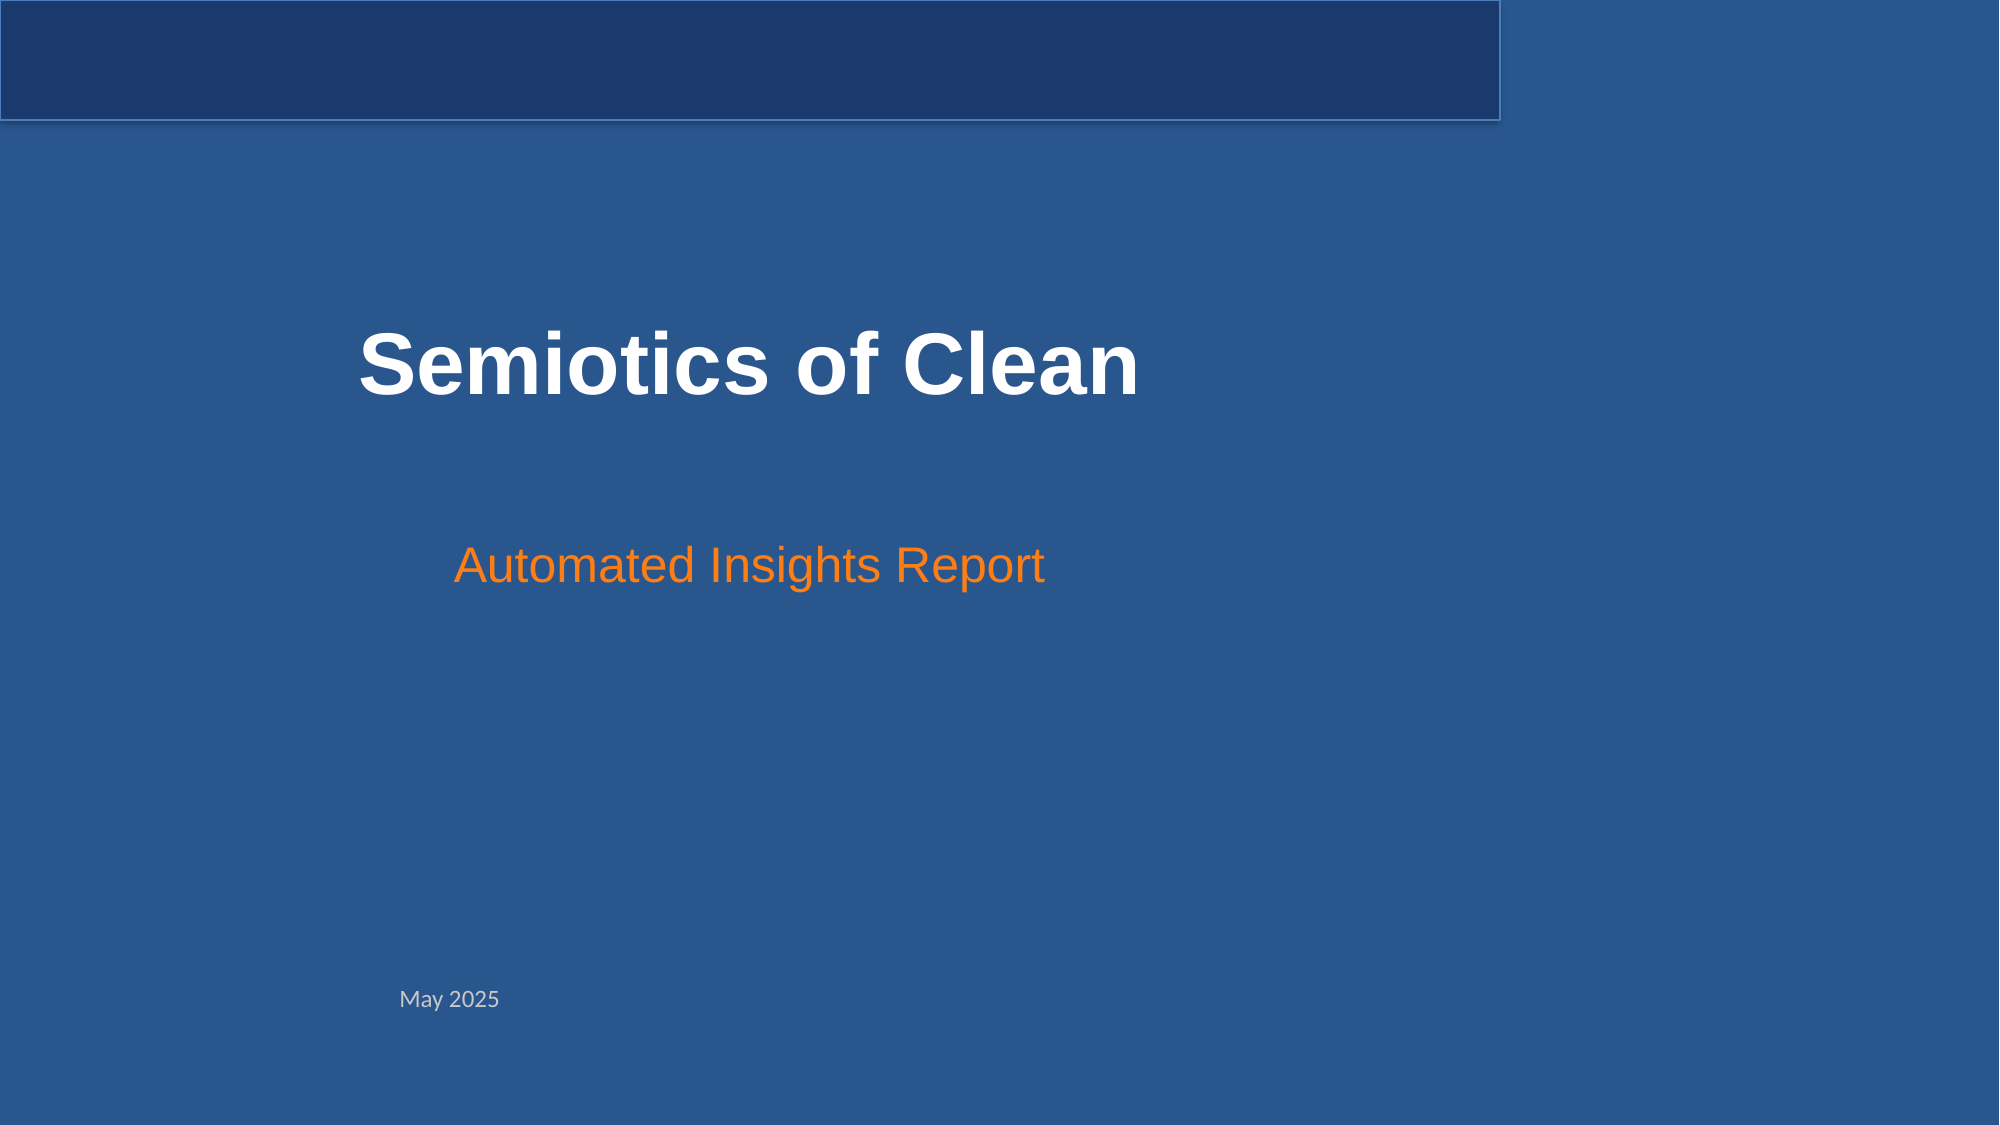

#
Semiotics of Clean
Automated Insights Report
May 2025